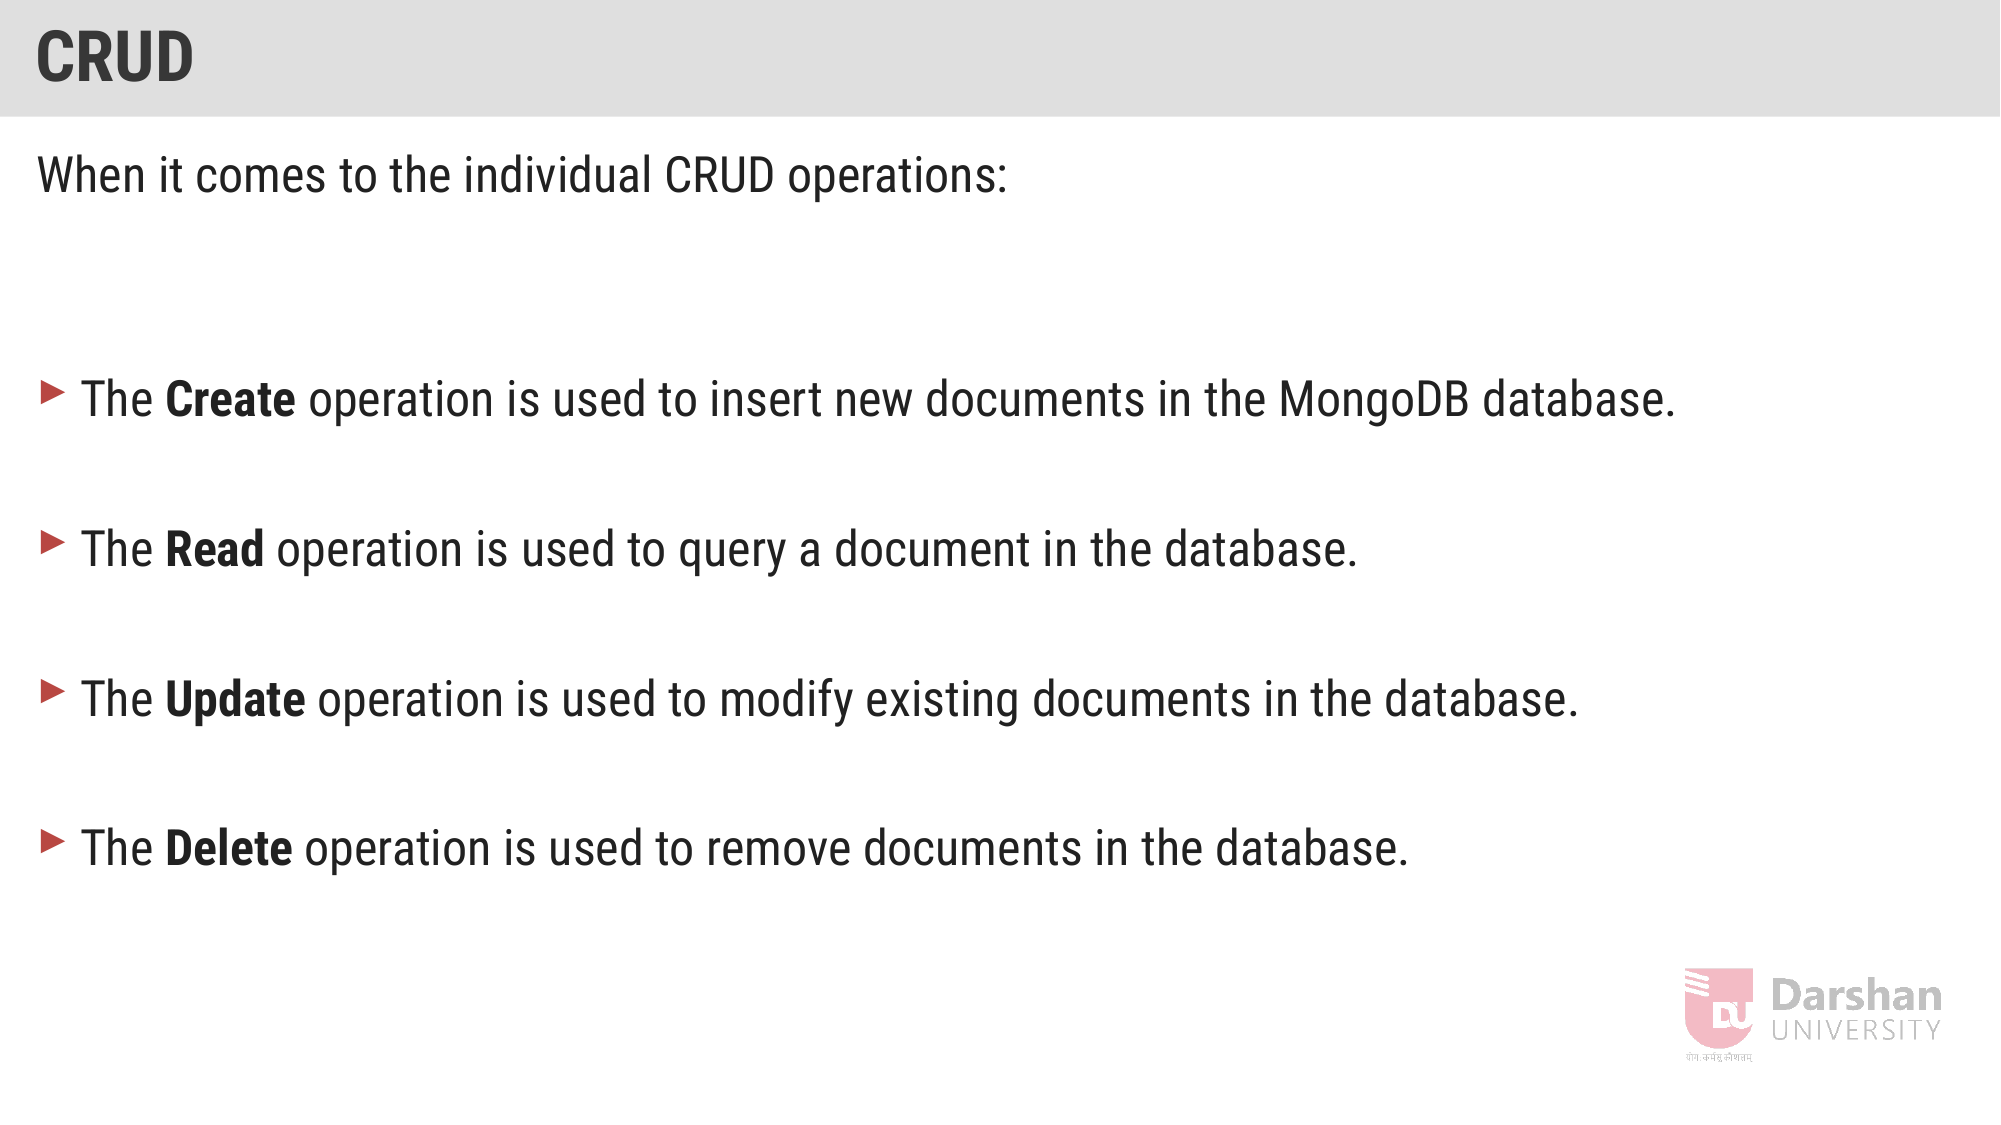

# CRUD
When it comes to the individual CRUD operations:

The Create operation is used to insert new documents in the MongoDB database.

The Read operation is used to query a document in the database.

The Update operation is used to modify existing documents in the database.

The Delete operation is used to remove documents in the database.